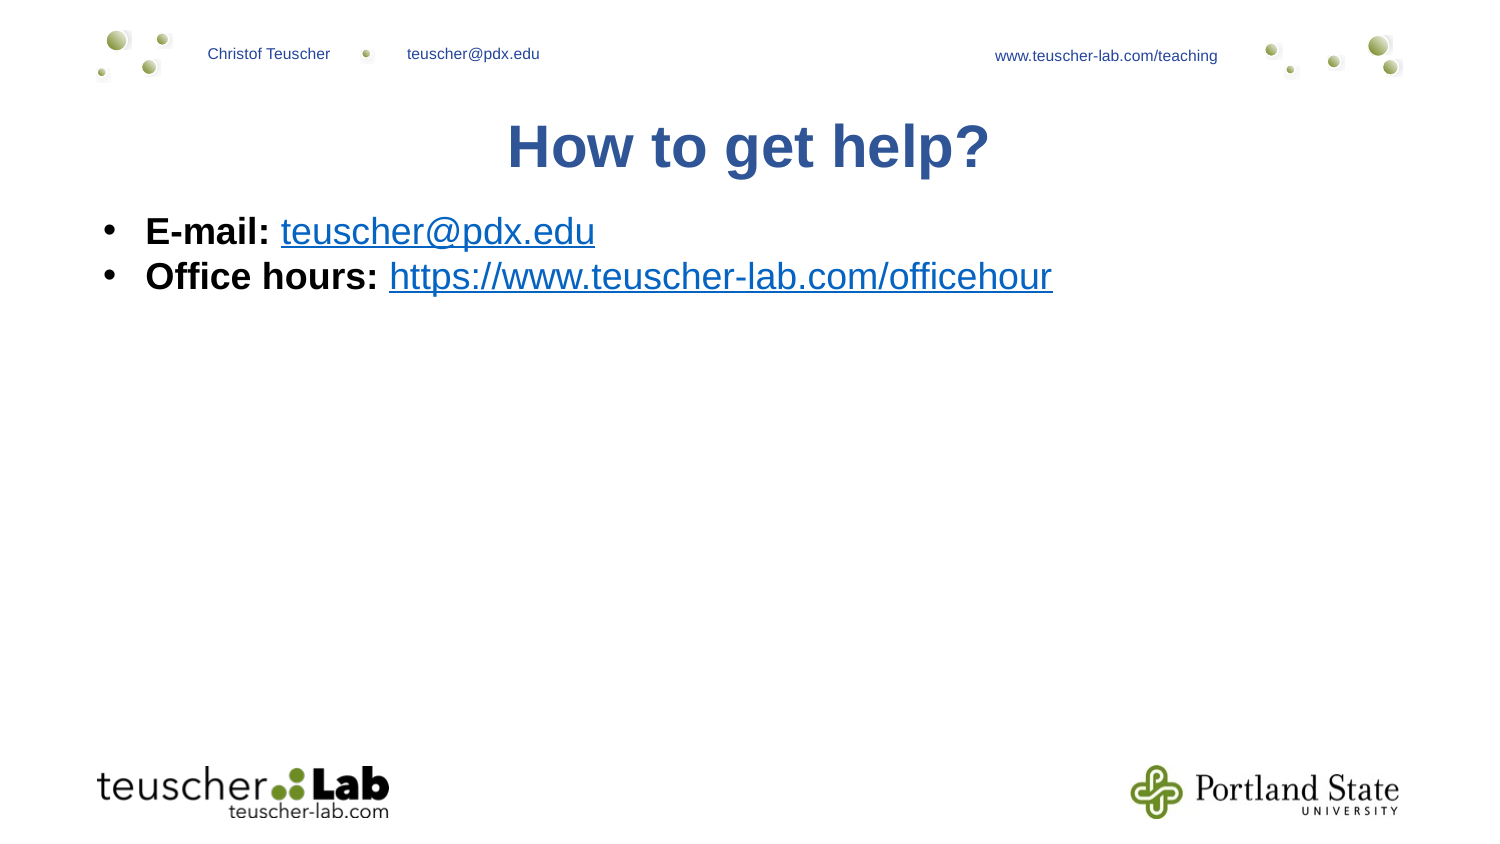

How to get help?
E-mail: teuscher@pdx.edu
Office hours: https://www.teuscher-lab.com/officehour